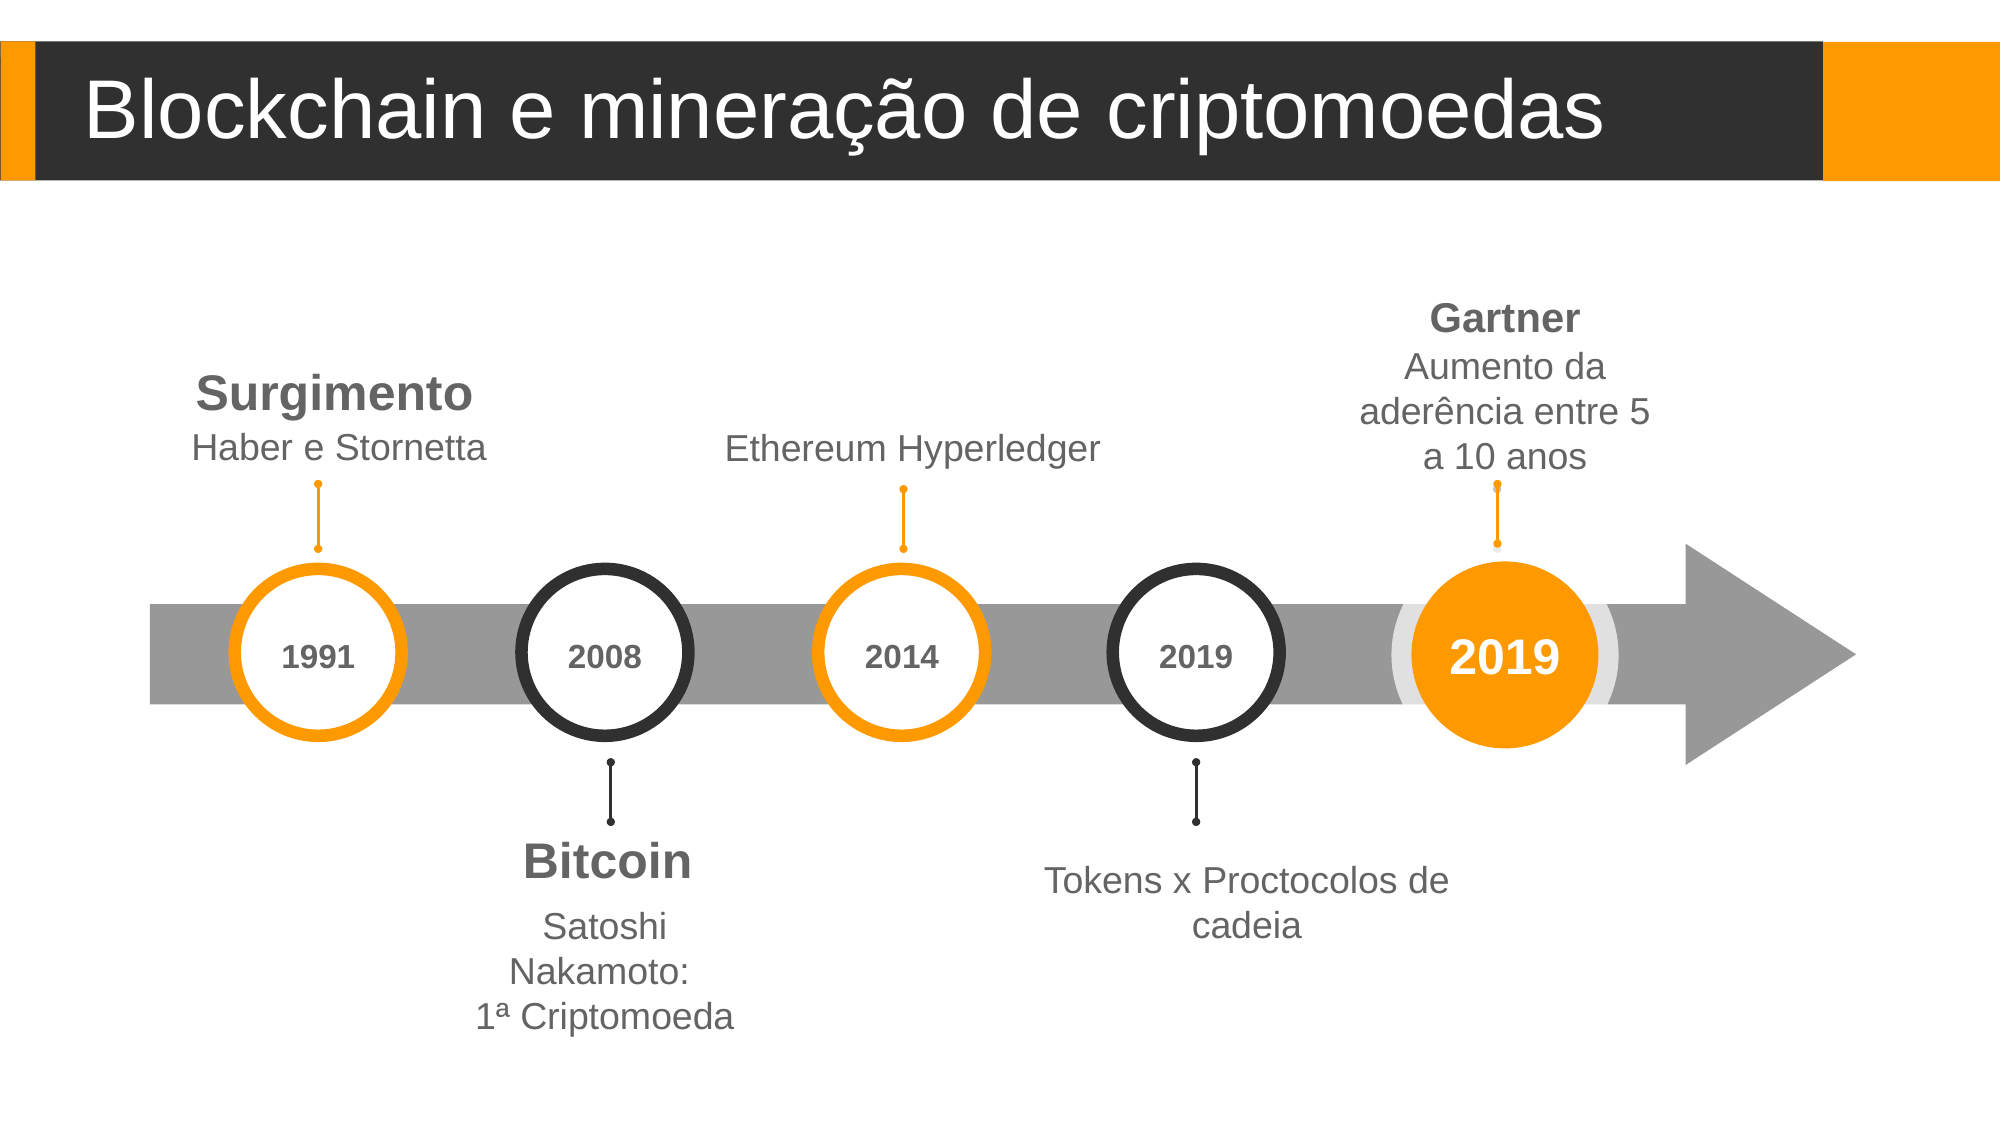

Blockchain e mineração de criptomoedas
Gartner
Aumento da aderência entre 5 a 10 anos

Haber e Stornetta

Ethereum Hyperledger

Tokens x Proctocolos de cadeia

Satoshi Nakamoto:
1ª Criptomoeda

Surgimento

2019
1991
2008
2014
2019
Bitcoin